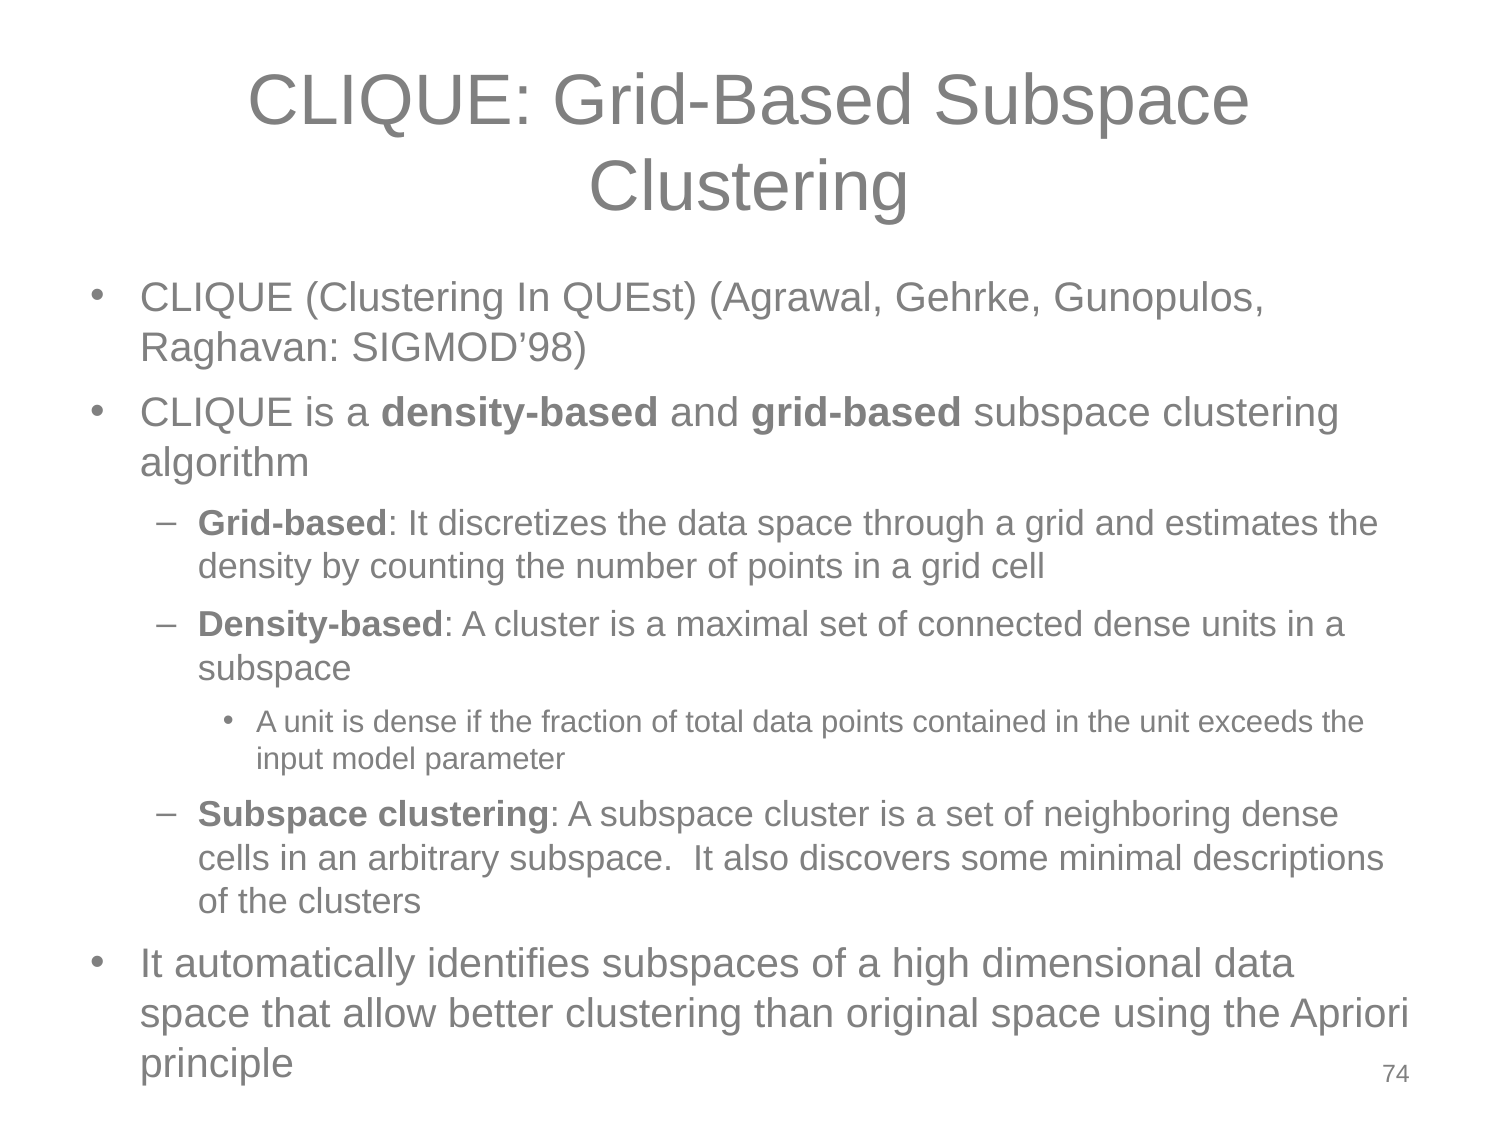

# CLIQUE: Grid-Based Subspace Clustering
CLIQUE (Clustering In QUEst) (Agrawal, Gehrke, Gunopulos, Raghavan: SIGMOD’98)
CLIQUE is a density-based and grid-based subspace clustering algorithm
Grid-based: It discretizes the data space through a grid and estimates the density by counting the number of points in a grid cell
Density-based: A cluster is a maximal set of connected dense units in a subspace
A unit is dense if the fraction of total data points contained in the unit exceeds the input model parameter
Subspace clustering: A subspace cluster is a set of neighboring dense cells in an arbitrary subspace.  It also discovers some minimal descriptions of the clusters
It automatically identifies subspaces of a high dimensional data space that allow better clustering than original space using the Apriori principle
74